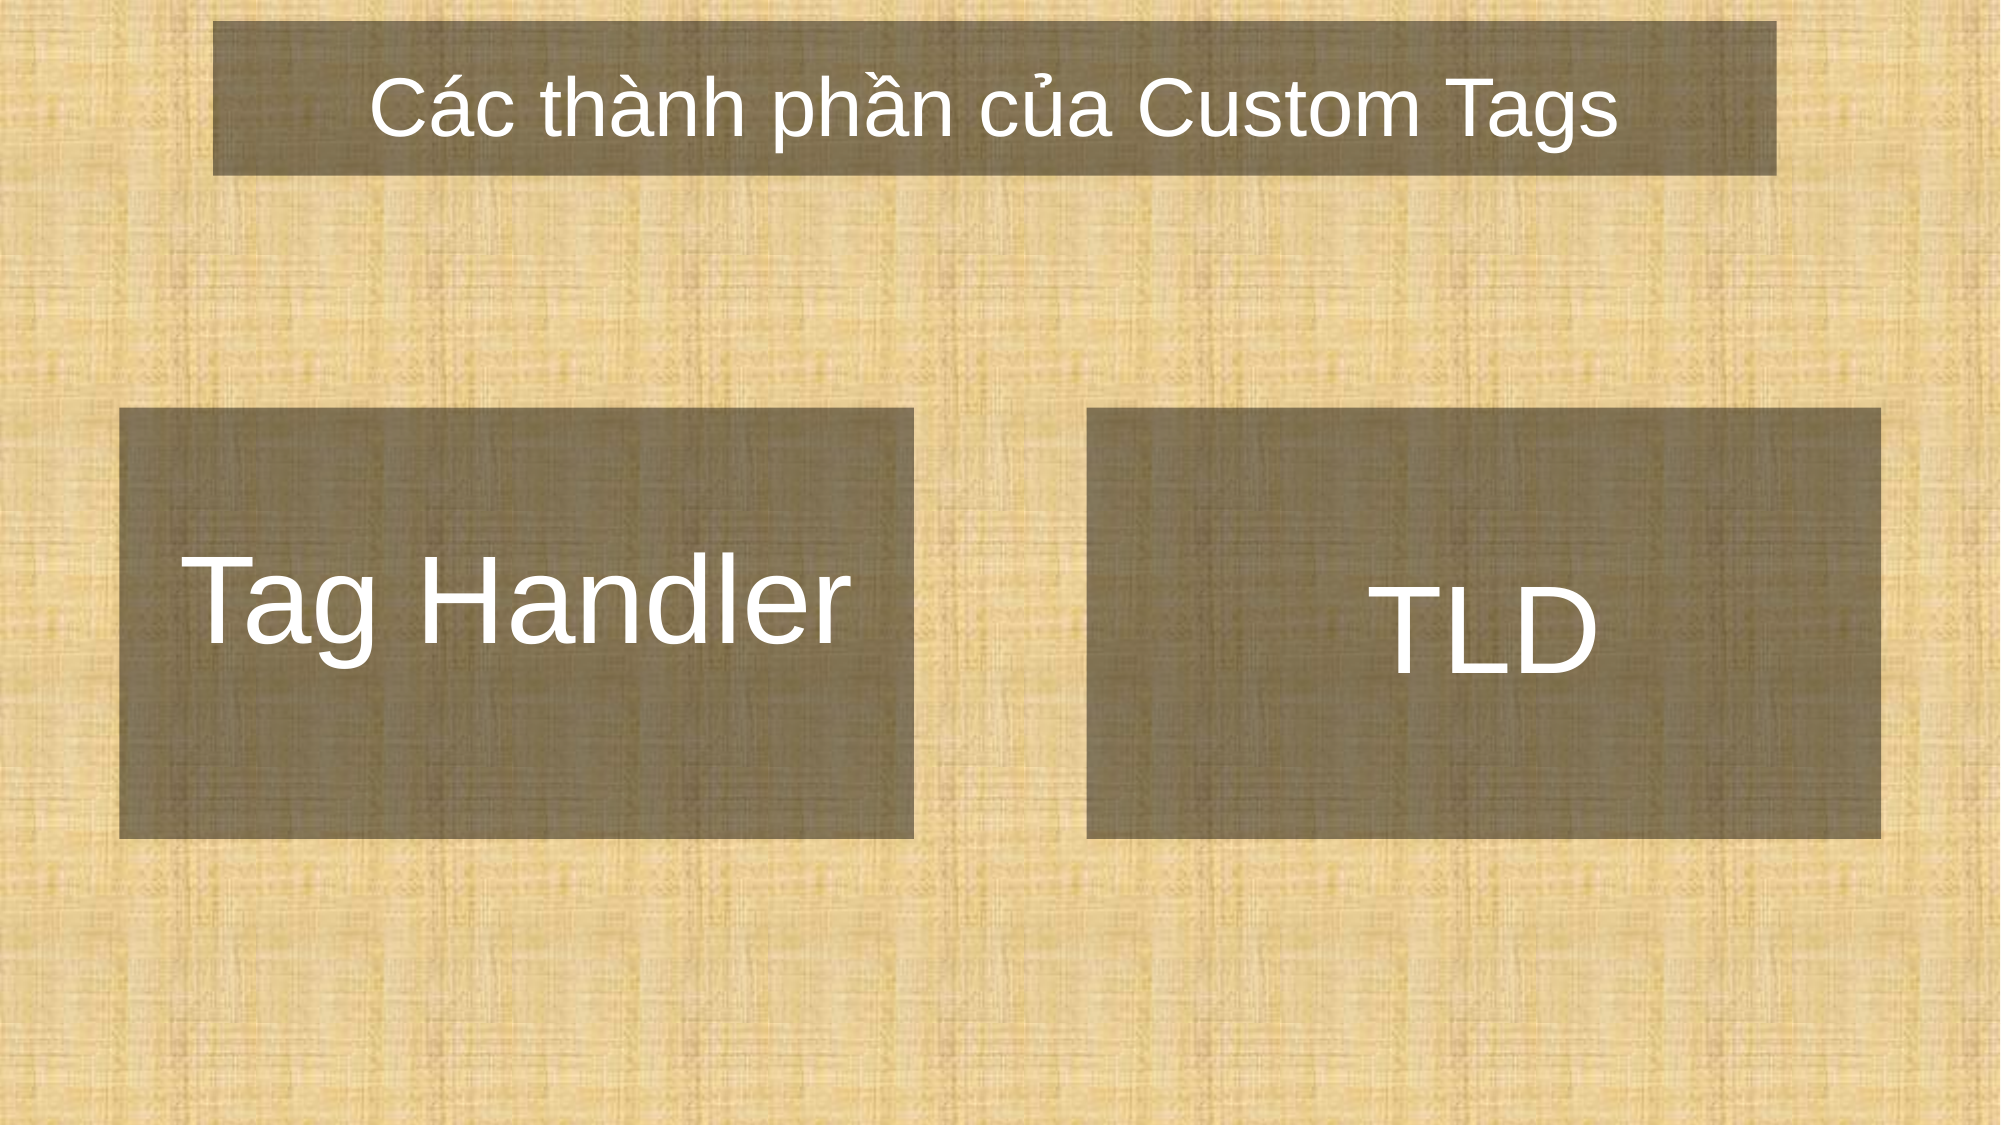

Các thành phần của Custom Tags

Tag Handler

TLD